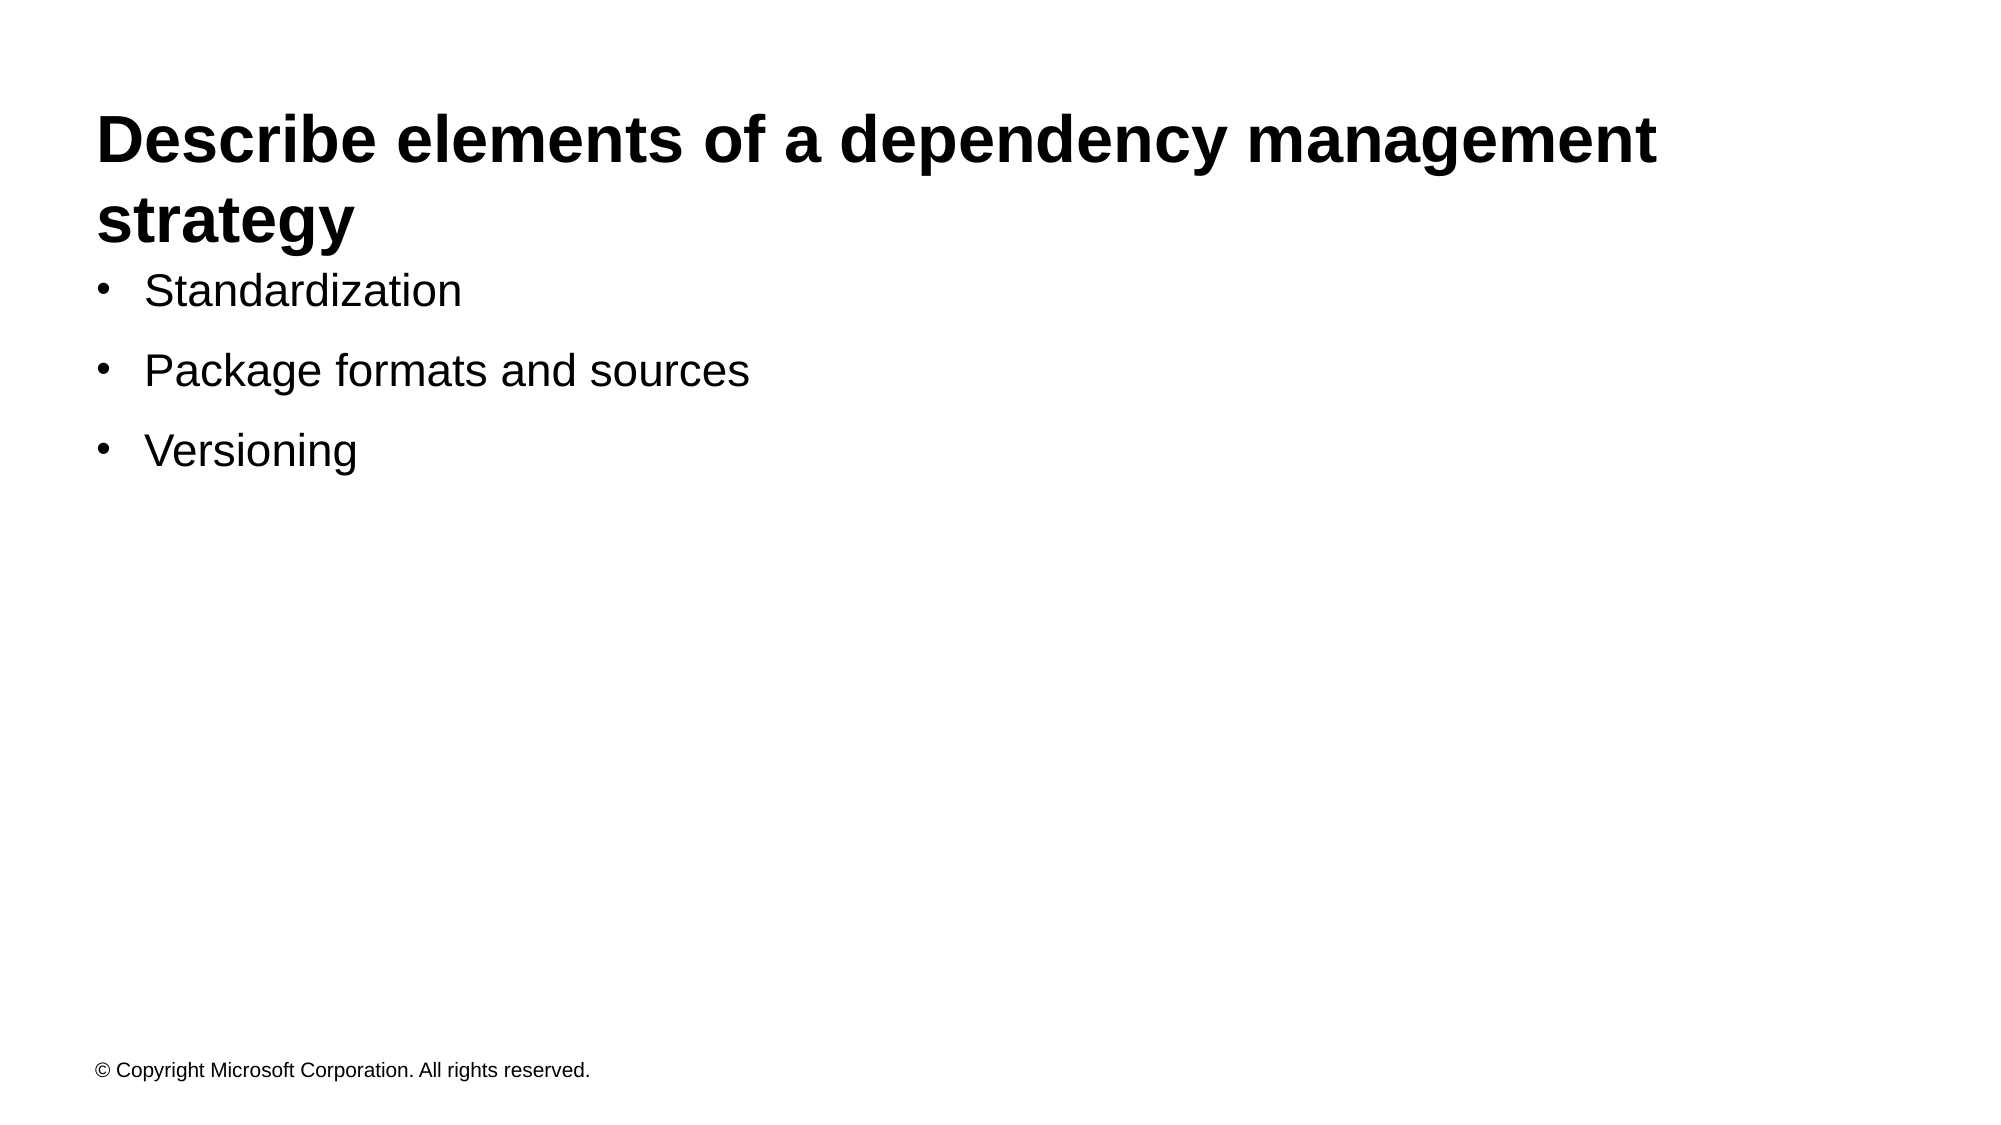

# Describe elements of a dependency management strategy
Standardization
Package formats and sources
Versioning